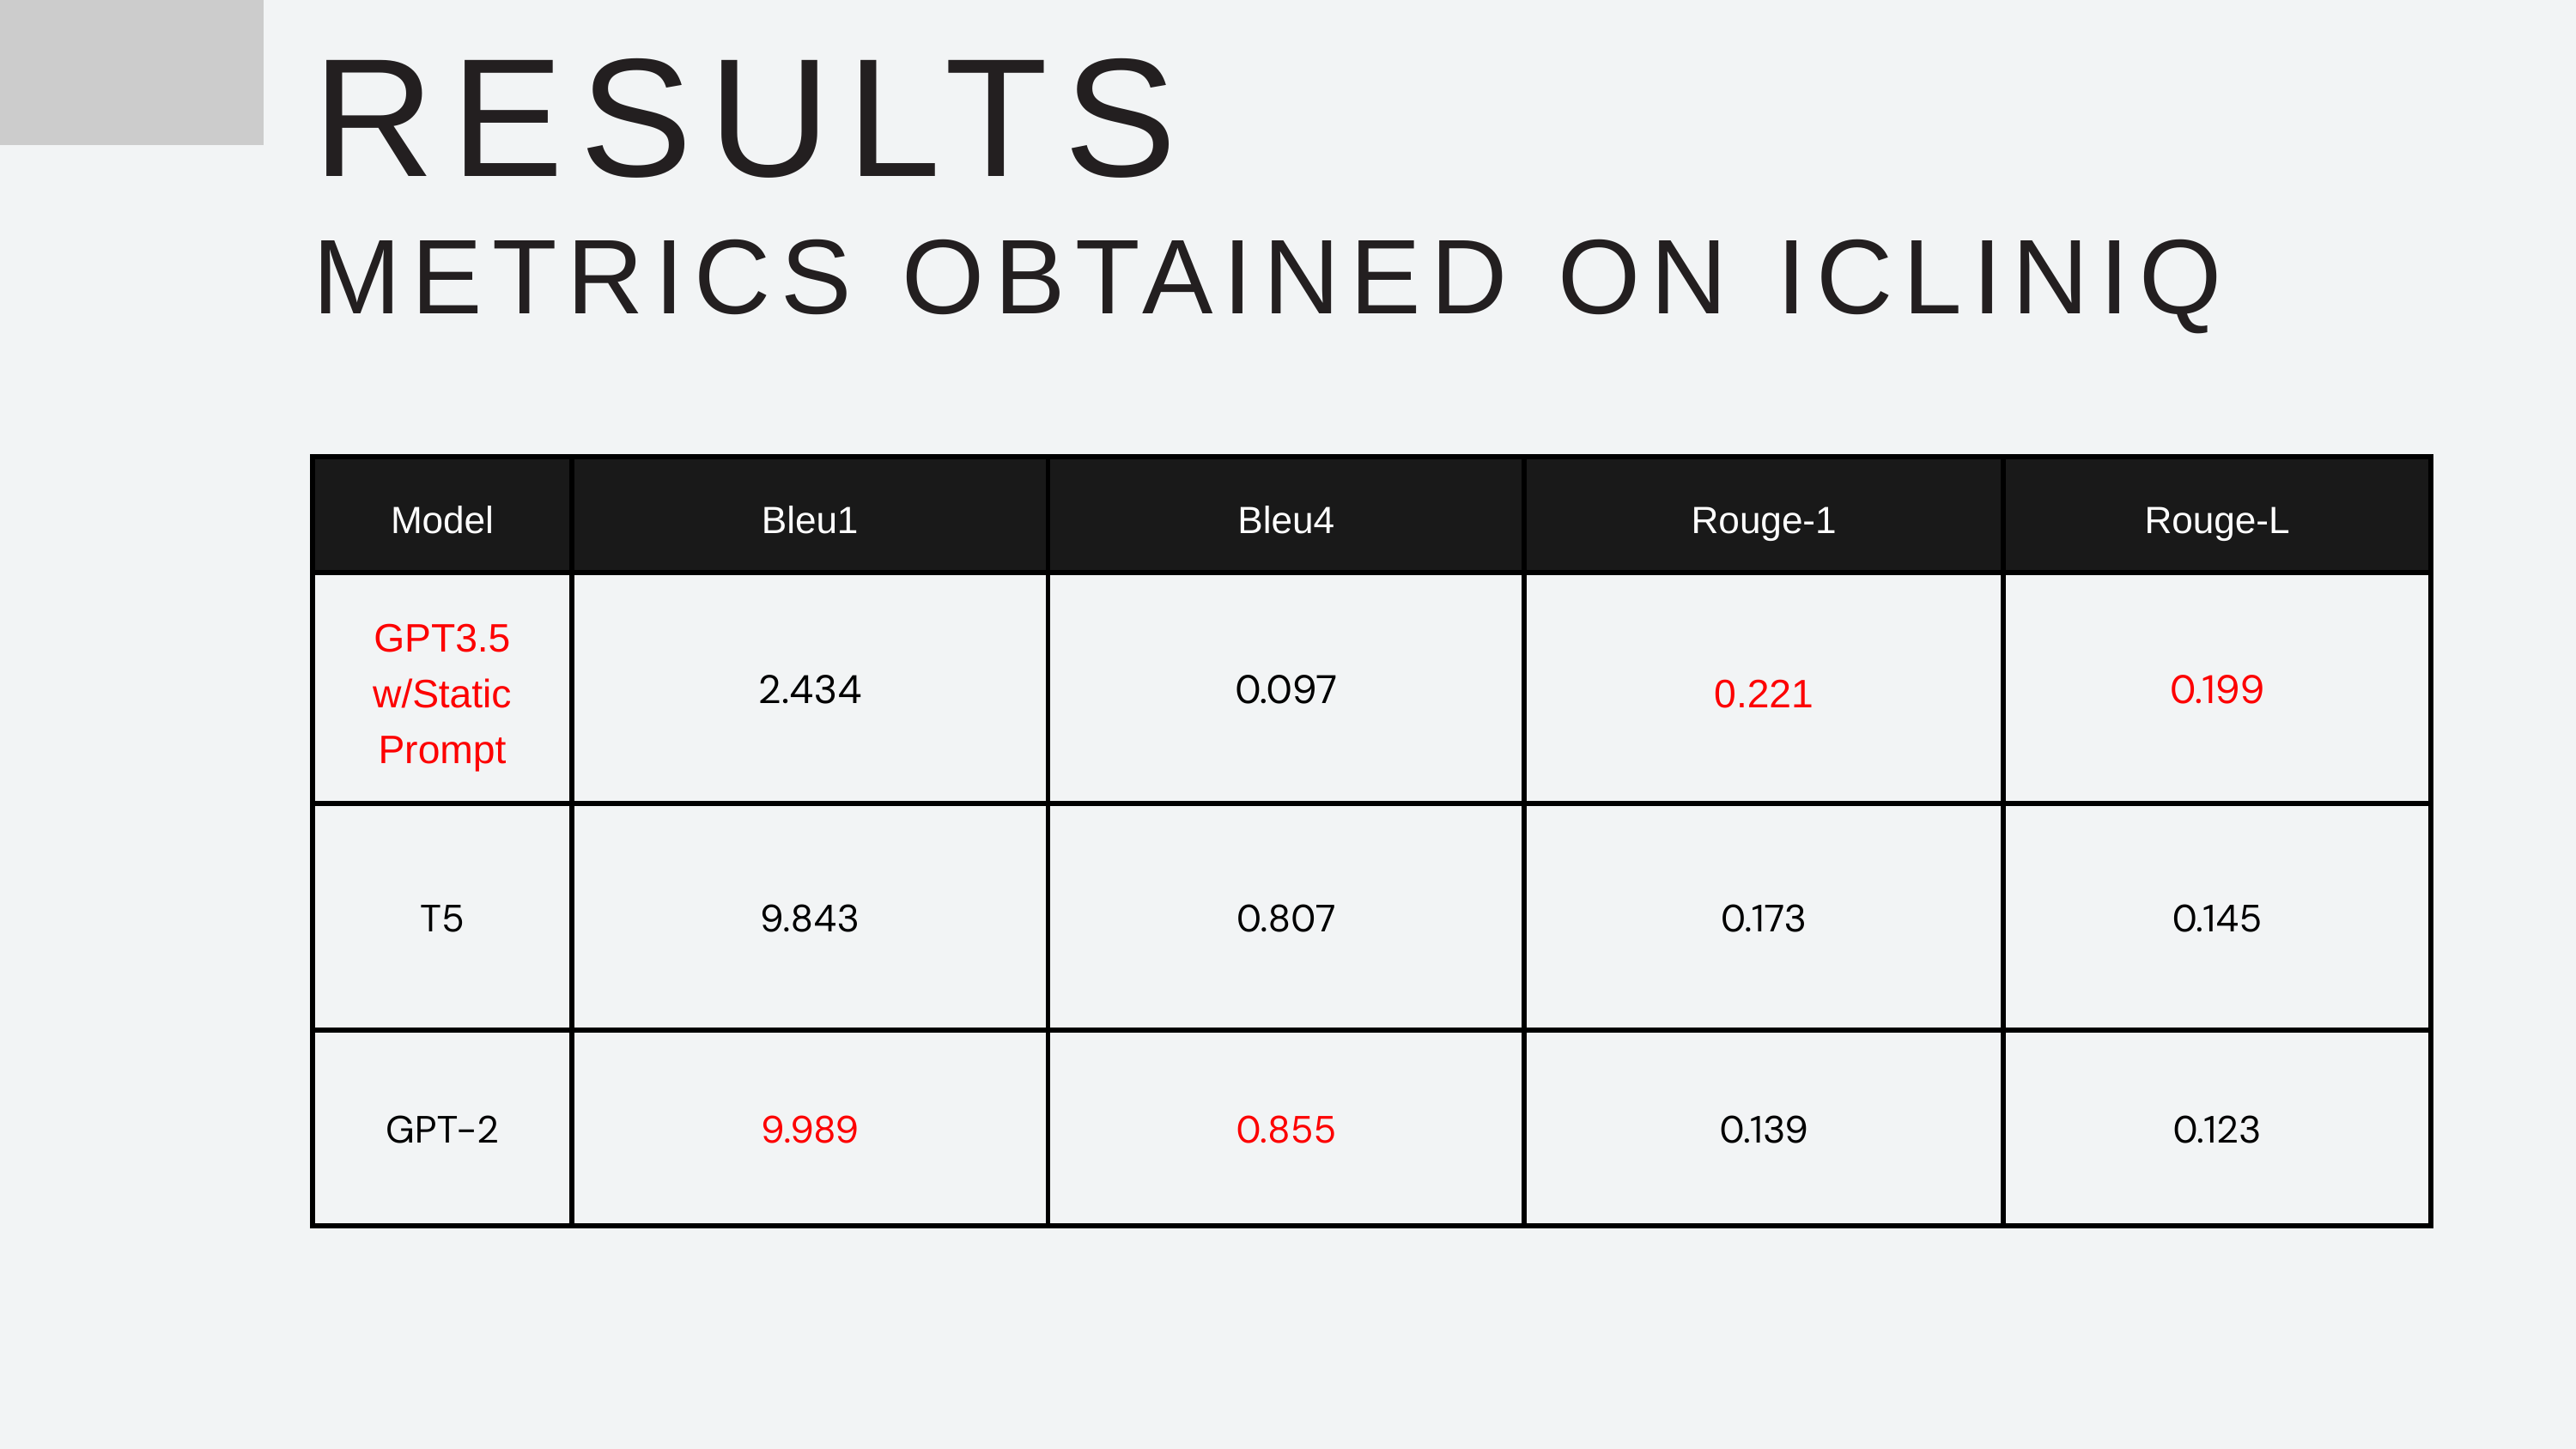

RESULTS
METRICS OBTAINED ON ICLINIQ
| Model | Bleu1 | Bleu4 | Rouge-1 | Rouge-L |
| --- | --- | --- | --- | --- |
| GPT3.5 w/Static Prompt | 2.434 | 0.097 | 0.221 | 0.199 |
| T5 | 9.843 | 0.807 | 0.173 | 0.145 |
| GPT-2 | 9.989 | 0.855 | 0.139 | 0.123 |